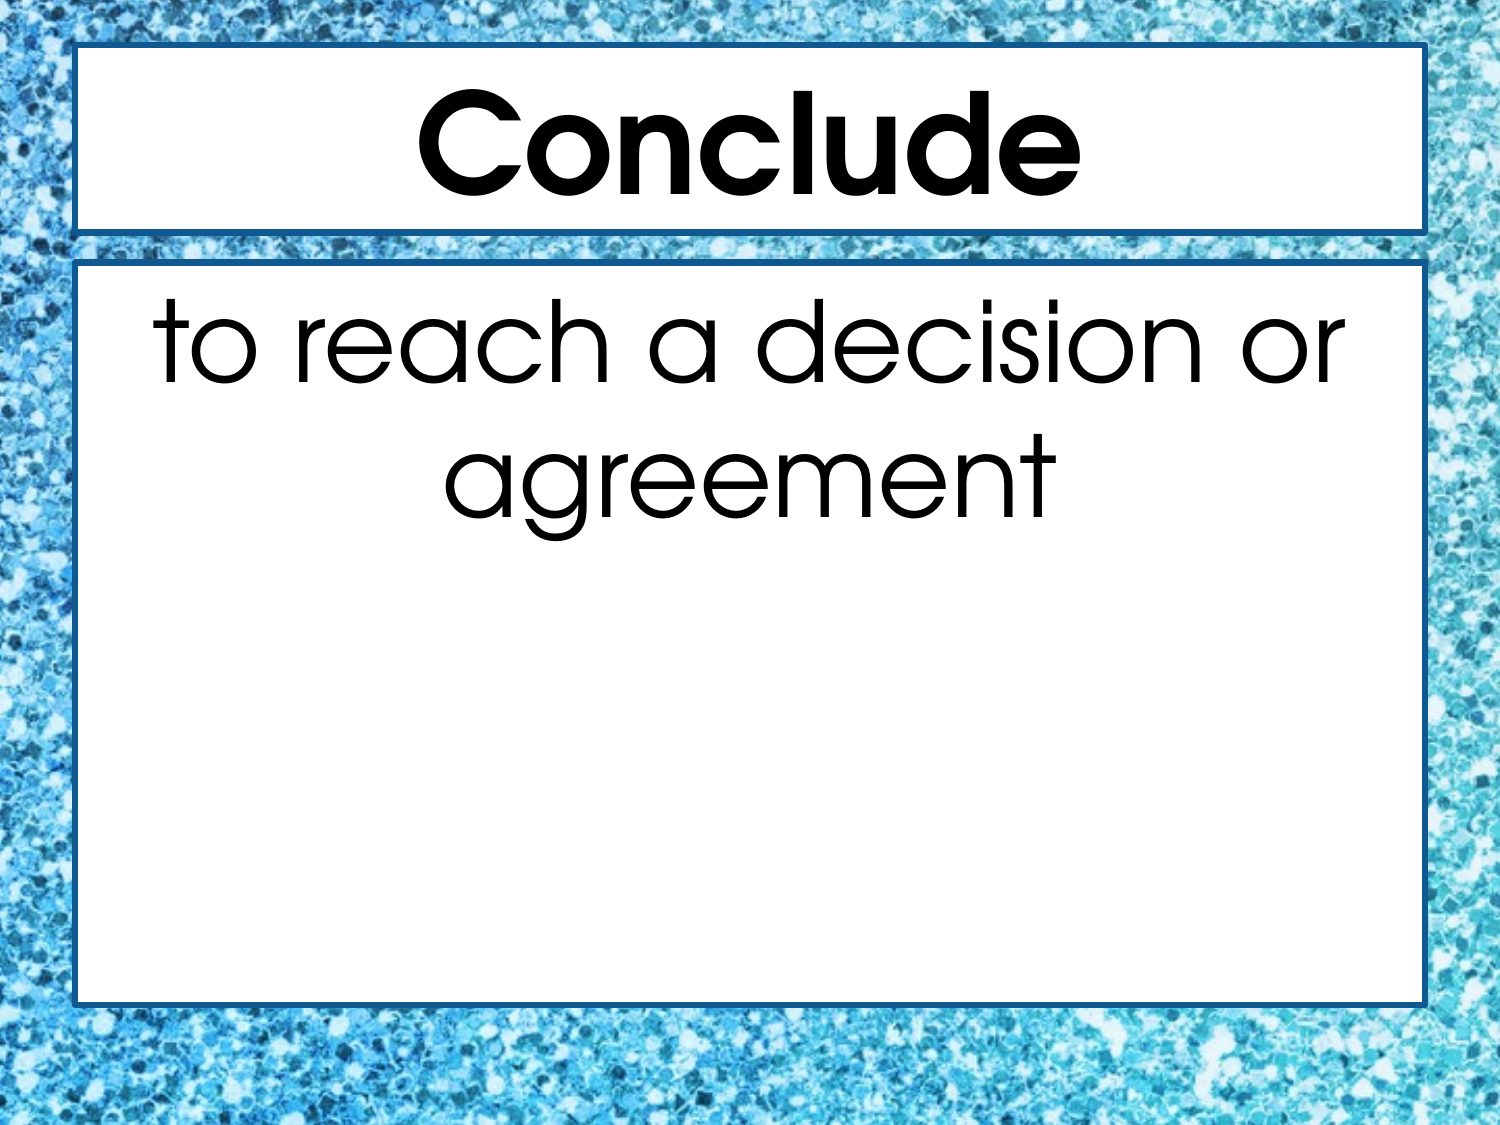

# Conclude
to reach a decision or agreement